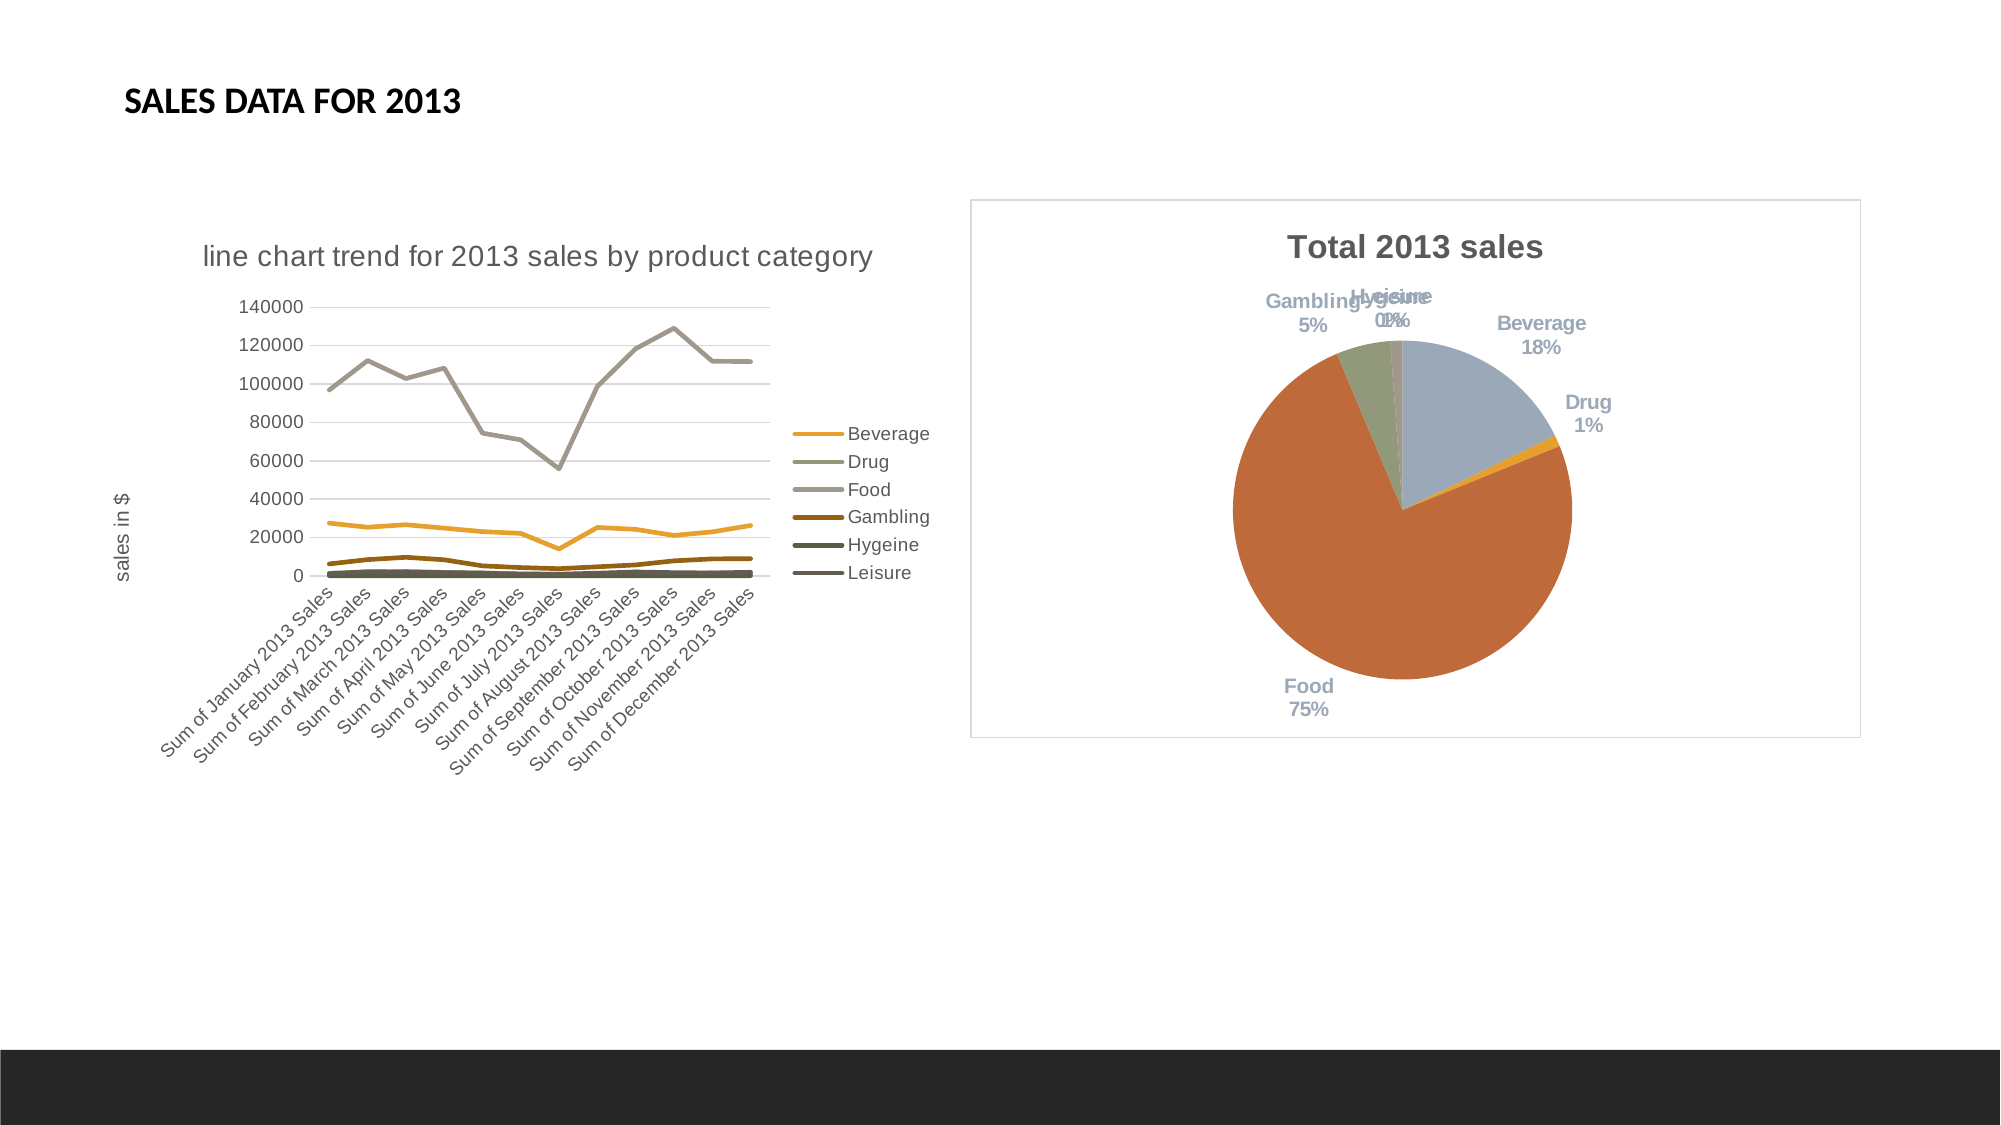

SALES DATA FOR 2013

### Chart: Total 2013 sales

| Category | Total |
|---|---|
| Beverage | 282984.0 |
| Drug | 17081.0 |
| Food | 1191312.0 |
| Gambling | 81808.0 |
| Hygeine | 613.0 |
| Leisure | 18284.0 |

### Chart: line chart trend for 2013 sales by product category

| Category | Beverage | Drug | Food | Gambling | Hygeine | Leisure |
|---|---|---|---|---|---|---|
| Sum of January 2013 Sales | 27430.0 | 1381.0 | 96890.0 | 6200.0 | 56.0 | 1066.0 |
| Sum of February 2013 Sales | 25313.0 | 1837.0 | 112264.0 | 8464.0 | 56.0 | 2163.0 |
| Sum of March 2013 Sales | 26634.0 | 2231.0 | 102862.0 | 9648.0 | 48.0 | 1992.0 |
| Sum of April 2013 Sales | 24864.0 | 1798.0 | 108302.0 | 8367.0 | 56.0 | 1649.0 |
| Sum of May 2013 Sales | 23047.0 | 1589.0 | 74396.0 | 5188.0 | 38.0 | 1276.0 |
| Sum of June 2013 Sales | 22106.0 | 812.0 | 70905.0 | 4283.0 | 33.0 | 991.0 |
| Sum of July 2013 Sales | 14002.0 | 847.0 | 55760.0 | 3702.0 | 34.0 | 825.0 |
| Sum of August 2013 Sales | 25222.0 | 951.0 | 98811.0 | 4695.0 | 42.0 | 1366.0 |
| Sum of September 2013 Sales | 24220.0 | 1971.0 | 118420.0 | 5689.0 | 56.0 | 1992.0 |
| Sum of October 2013 Sales | 21032.0 | 1021.0 | 129133.0 | 7817.0 | 56.0 | 1649.0 |
| Sum of November 2013 Sales | 22912.0 | 1495.0 | 111873.0 | 8809.0 | 76.0 | 1481.0 |
| Sum of December 2013 Sales | 26202.0 | 1148.0 | 111696.0 | 8946.0 | 62.0 | 1834.0 |